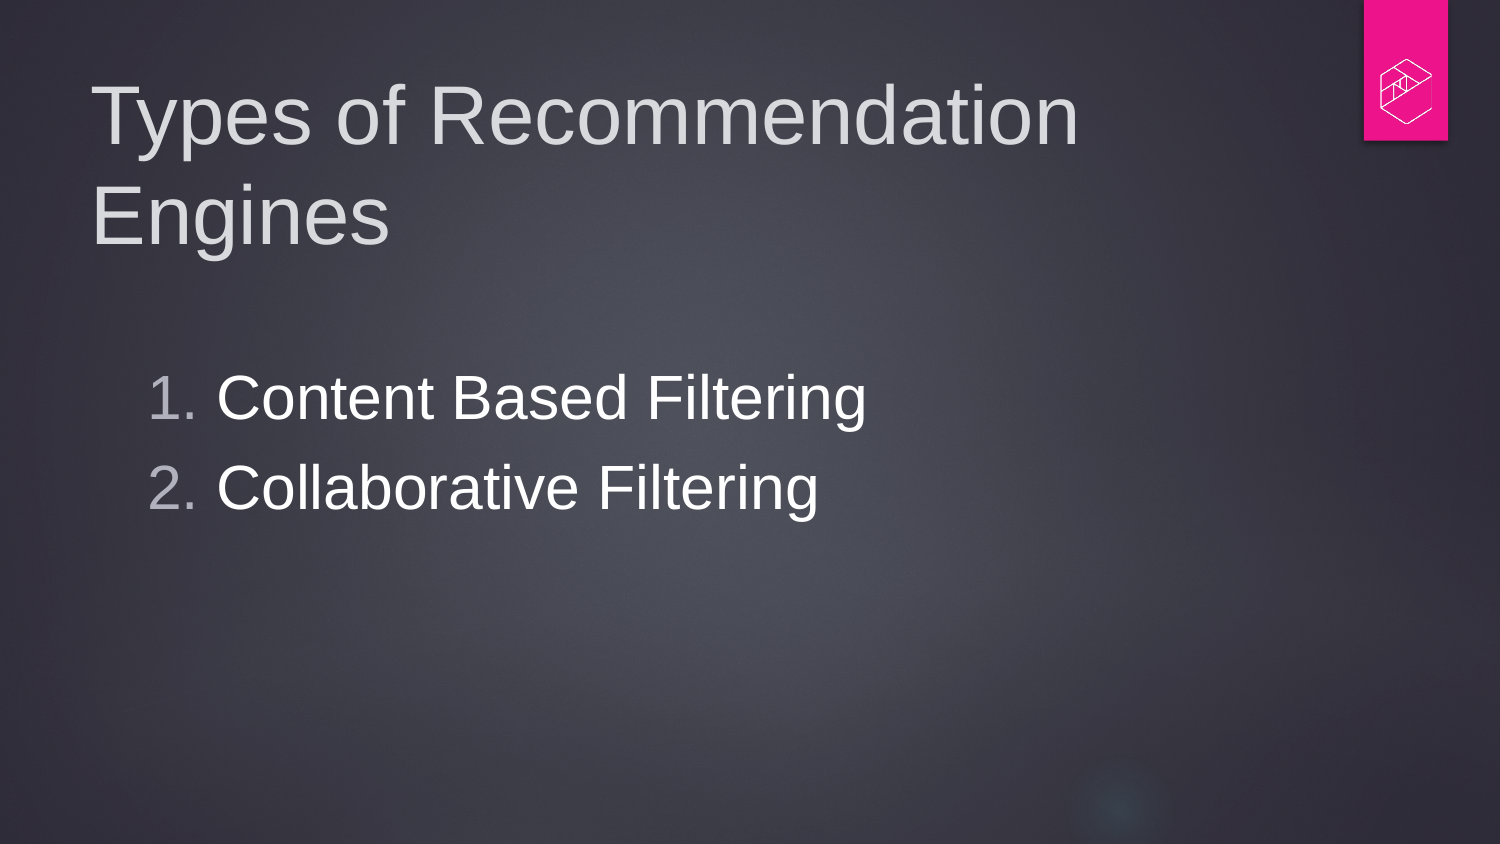

# Types of Recommendation Engines
 Content Based Filtering
 Collaborative Filtering